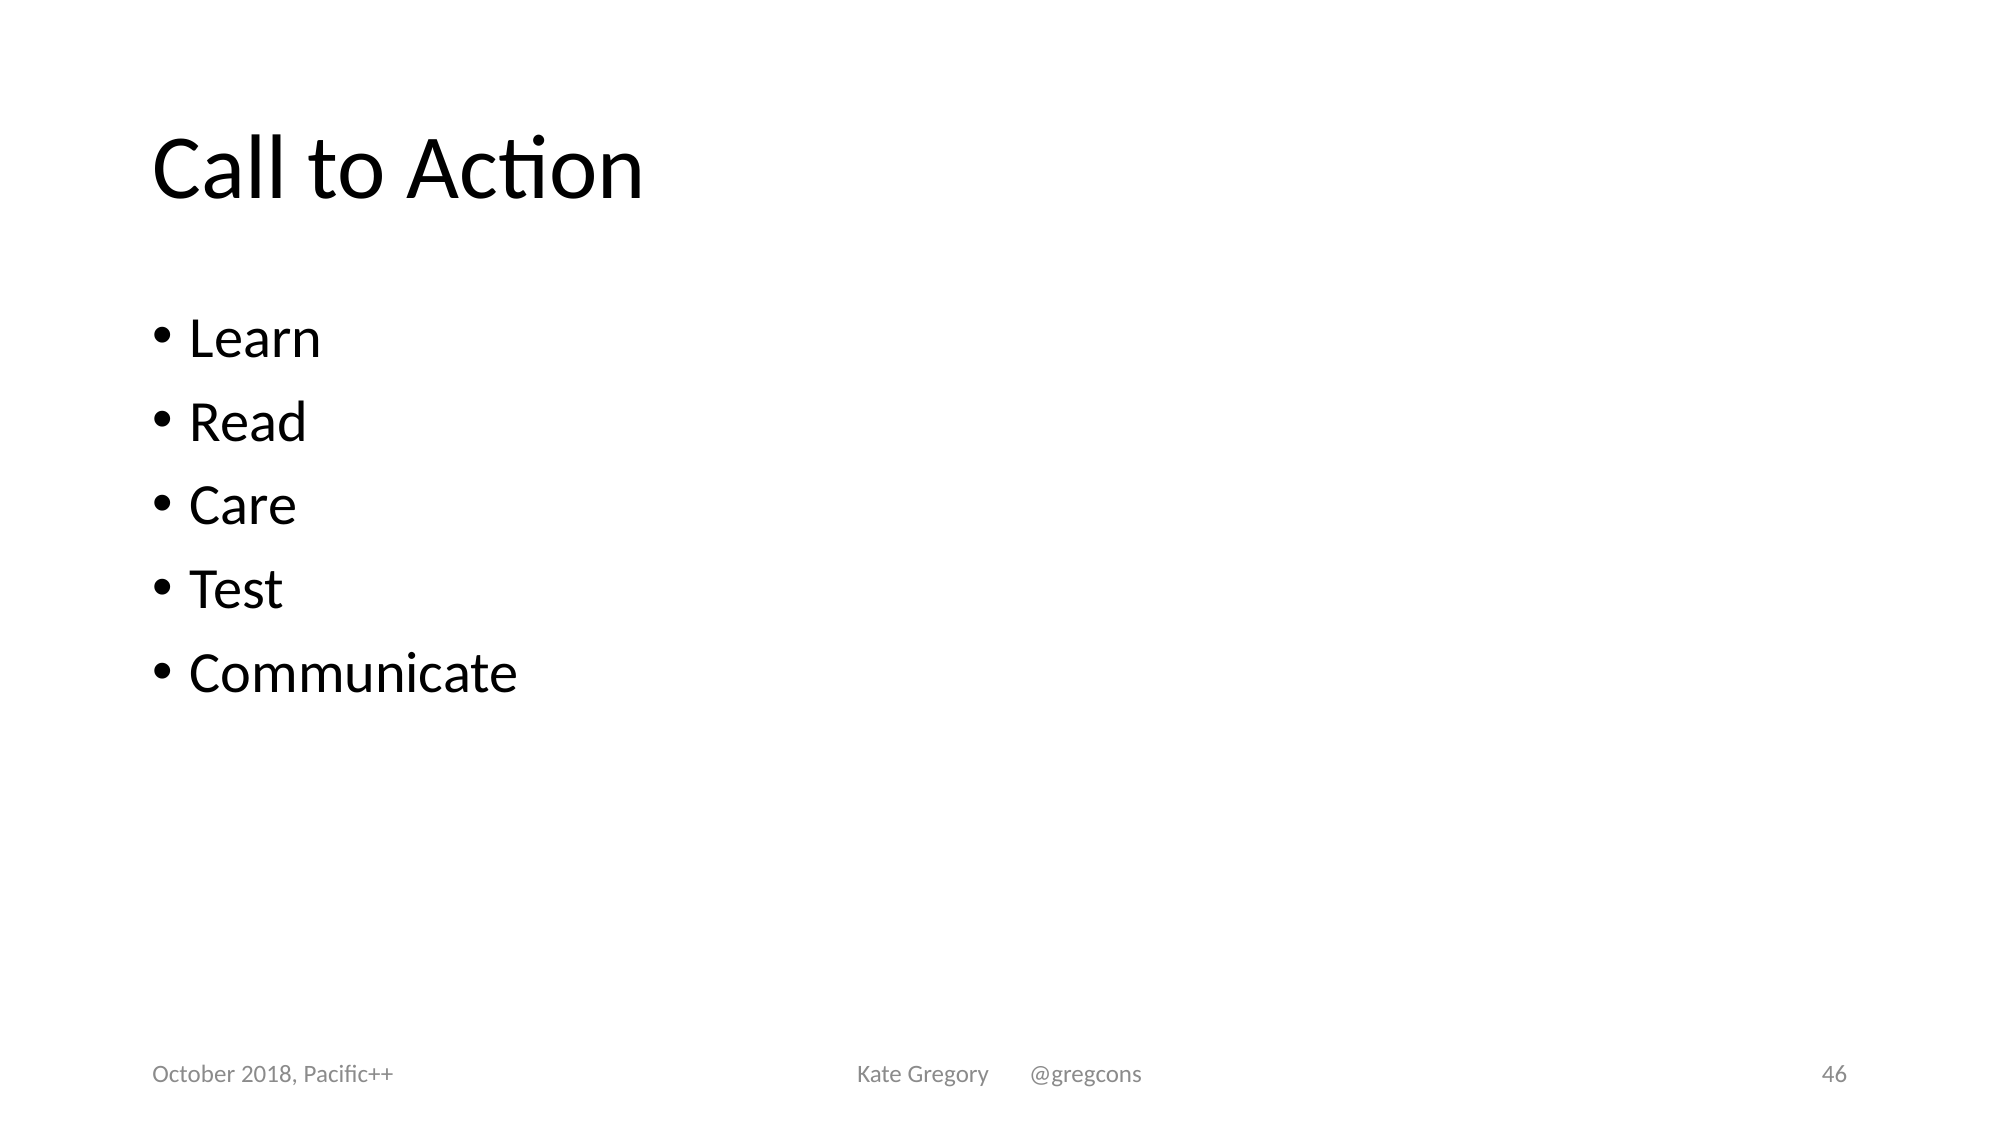

# Call to Action
Learn
Read
Care
Test
Communicate
October 2018, Pacific++
Kate Gregory       @gregcons
46